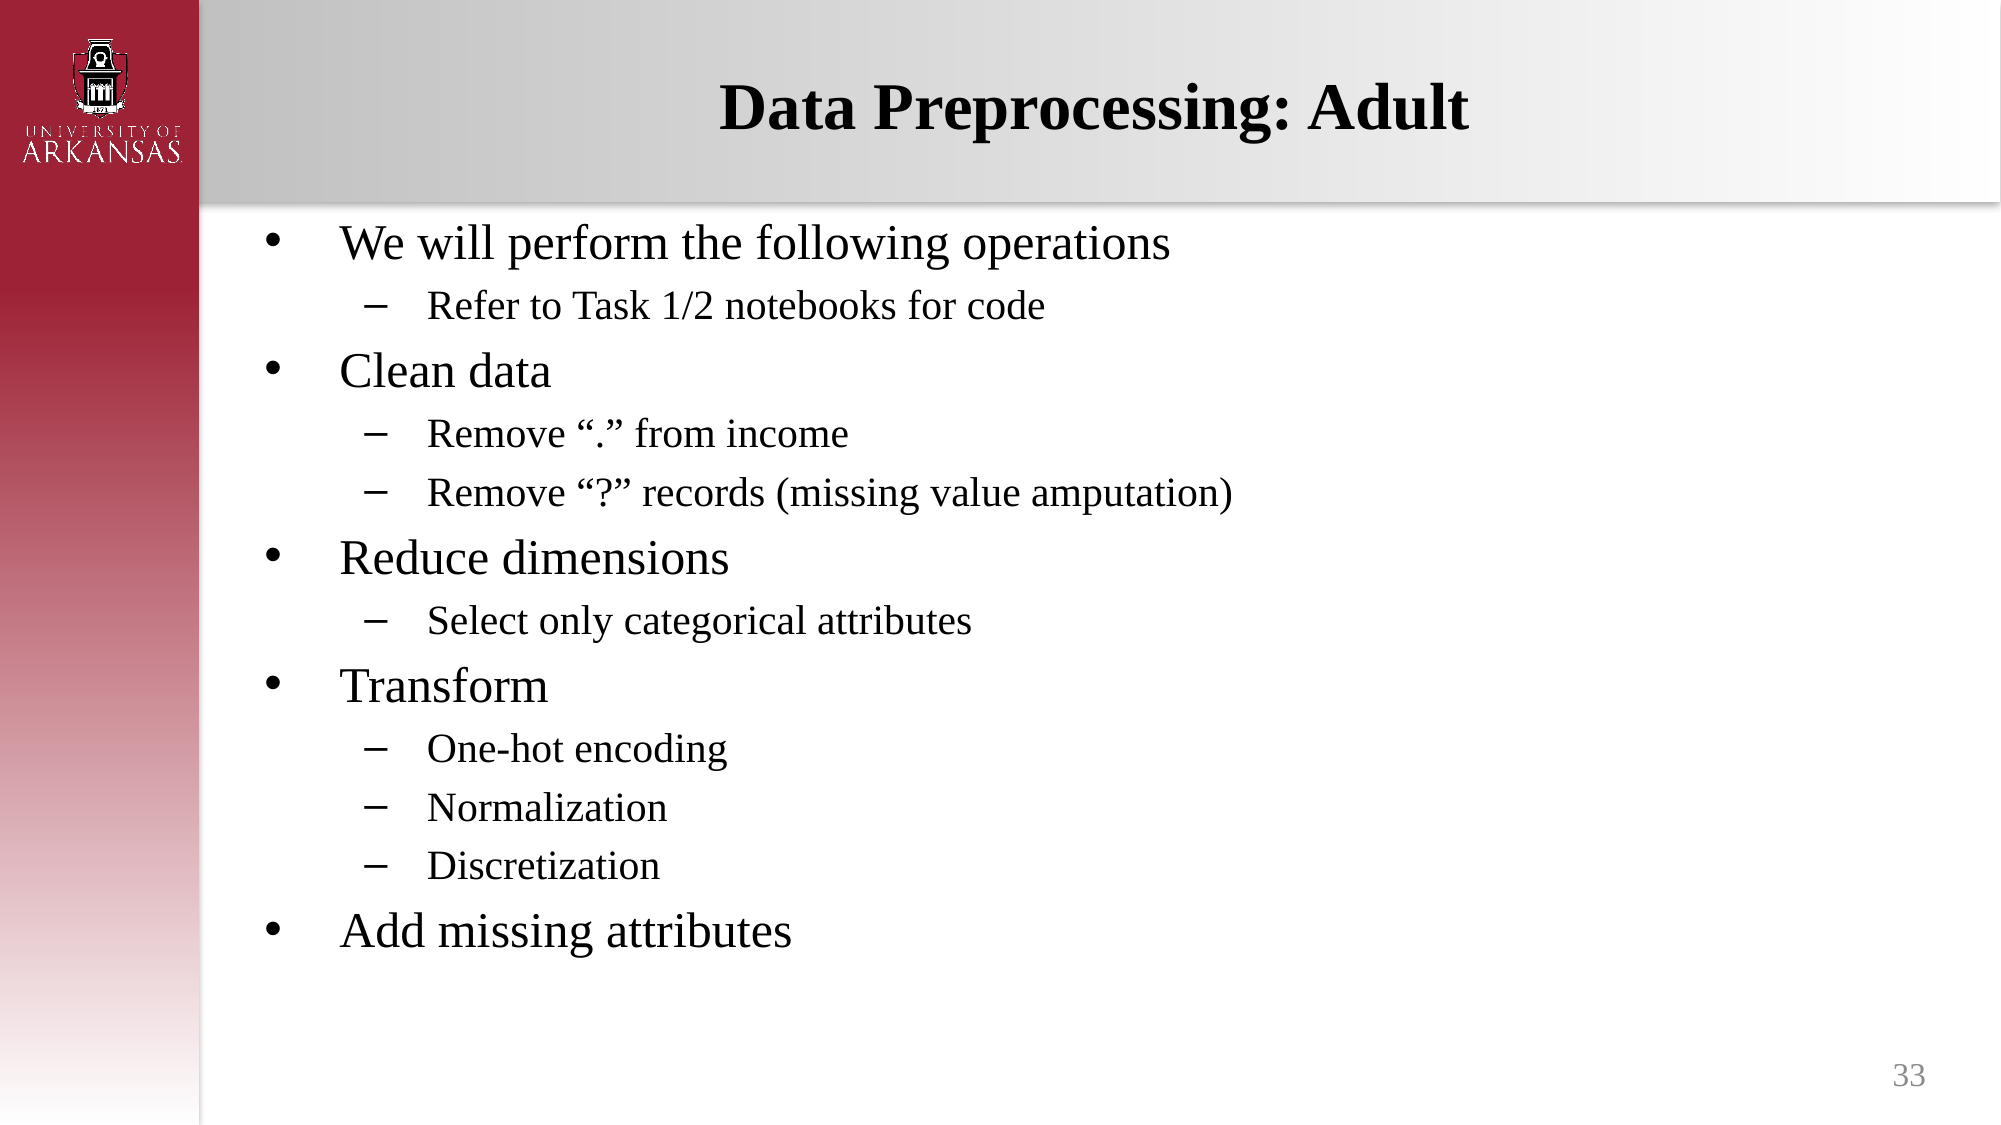

# Data Preprocessing: Adult
We will perform the following operations
Refer to Task 1/2 notebooks for code
Clean data
Remove “.” from income
Remove “?” records (missing value amputation)
Reduce dimensions
Select only categorical attributes
Transform
One-hot encoding
Normalization
Discretization
Add missing attributes

33